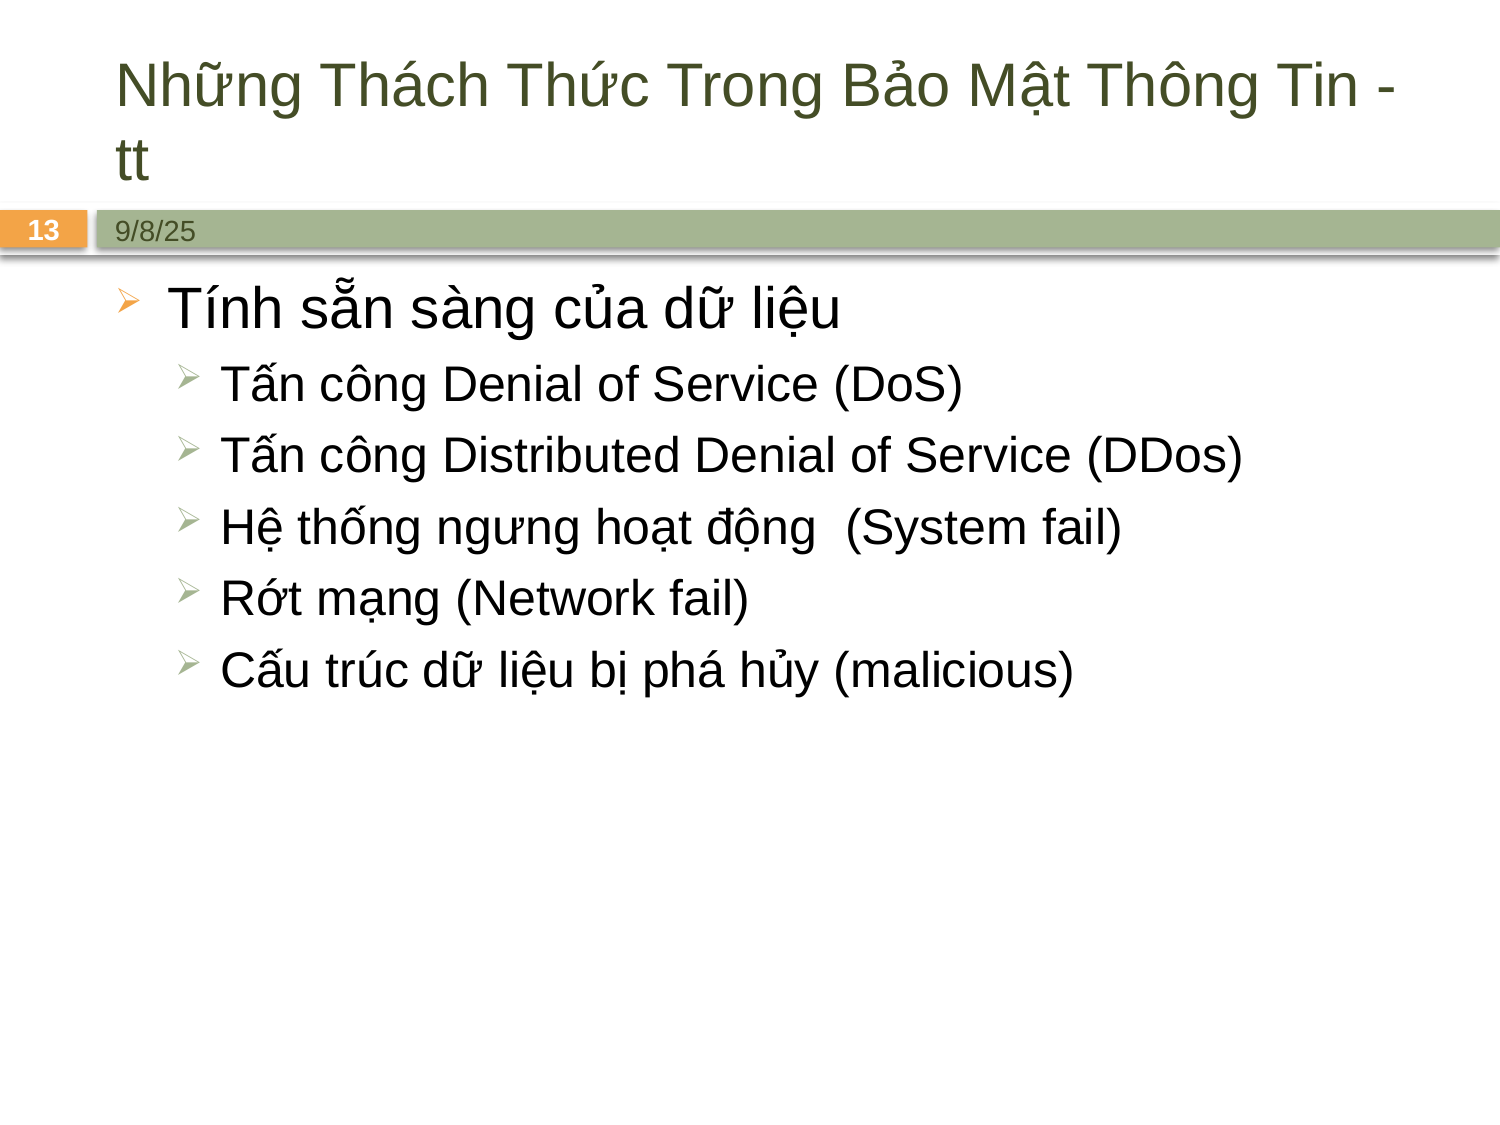

# Những Thách Thức Trong Bảo Mật Thông Tin - tt
13
9/8/25
Tính sẵn sàng của dữ liệu
Tấn công Denial of Service (DoS)
Tấn công Distributed Denial of Service (DDos)
Hệ thống ngưng hoạt động  (System fail)
Rớt mạng (Network fail)
Cấu trúc dữ liệu bị phá hủy (malicious)